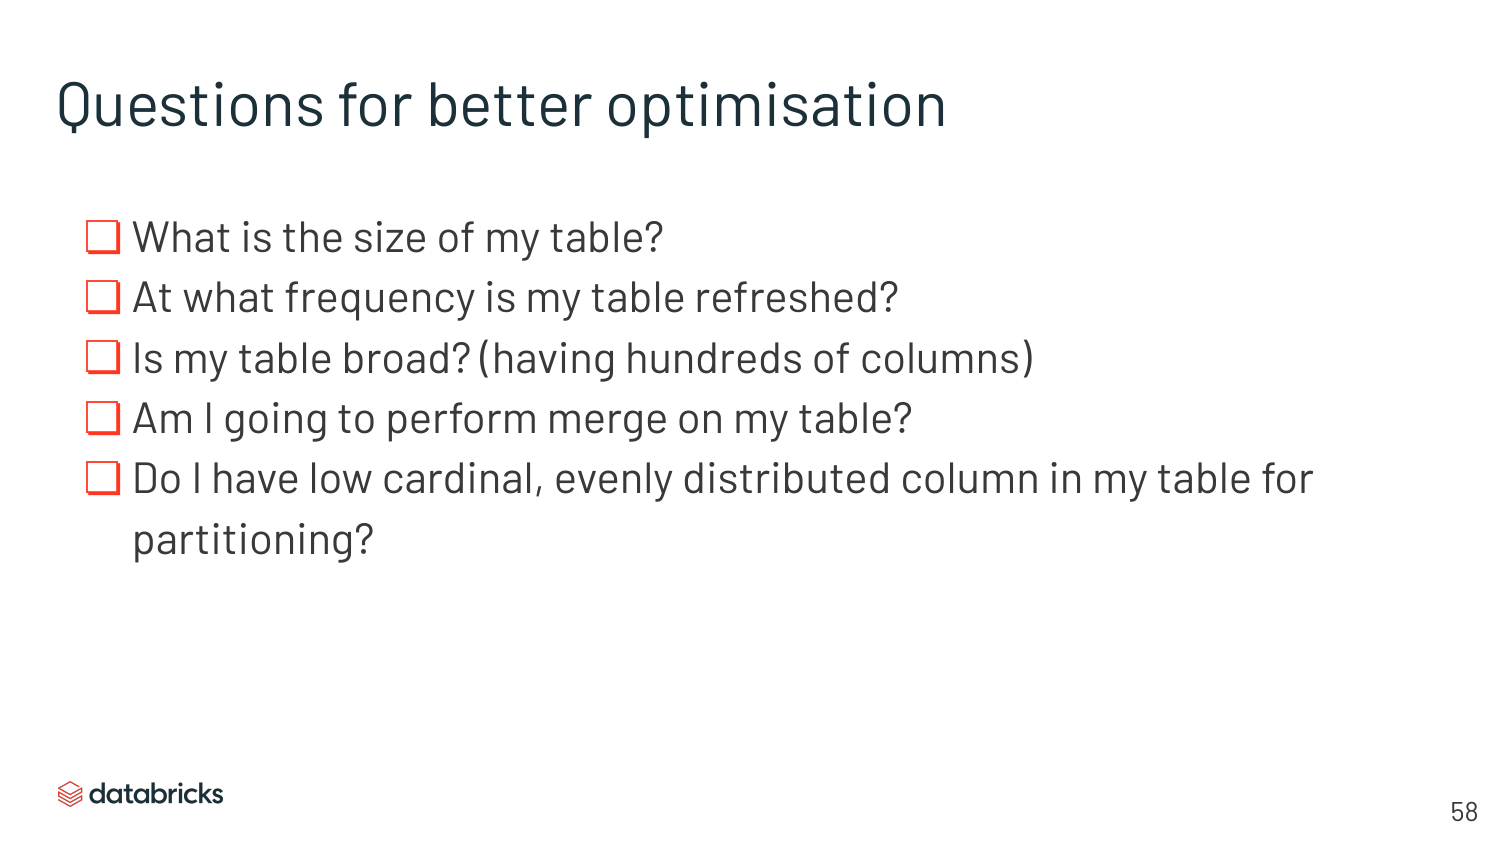

# Questions for better optimisation
What is the size of my table?
At what frequency is my table refreshed?
Is my table broad? (having hundreds of columns)
Am I going to perform merge on my table?
Do I have low cardinal, evenly distributed column in my table for partitioning?
58